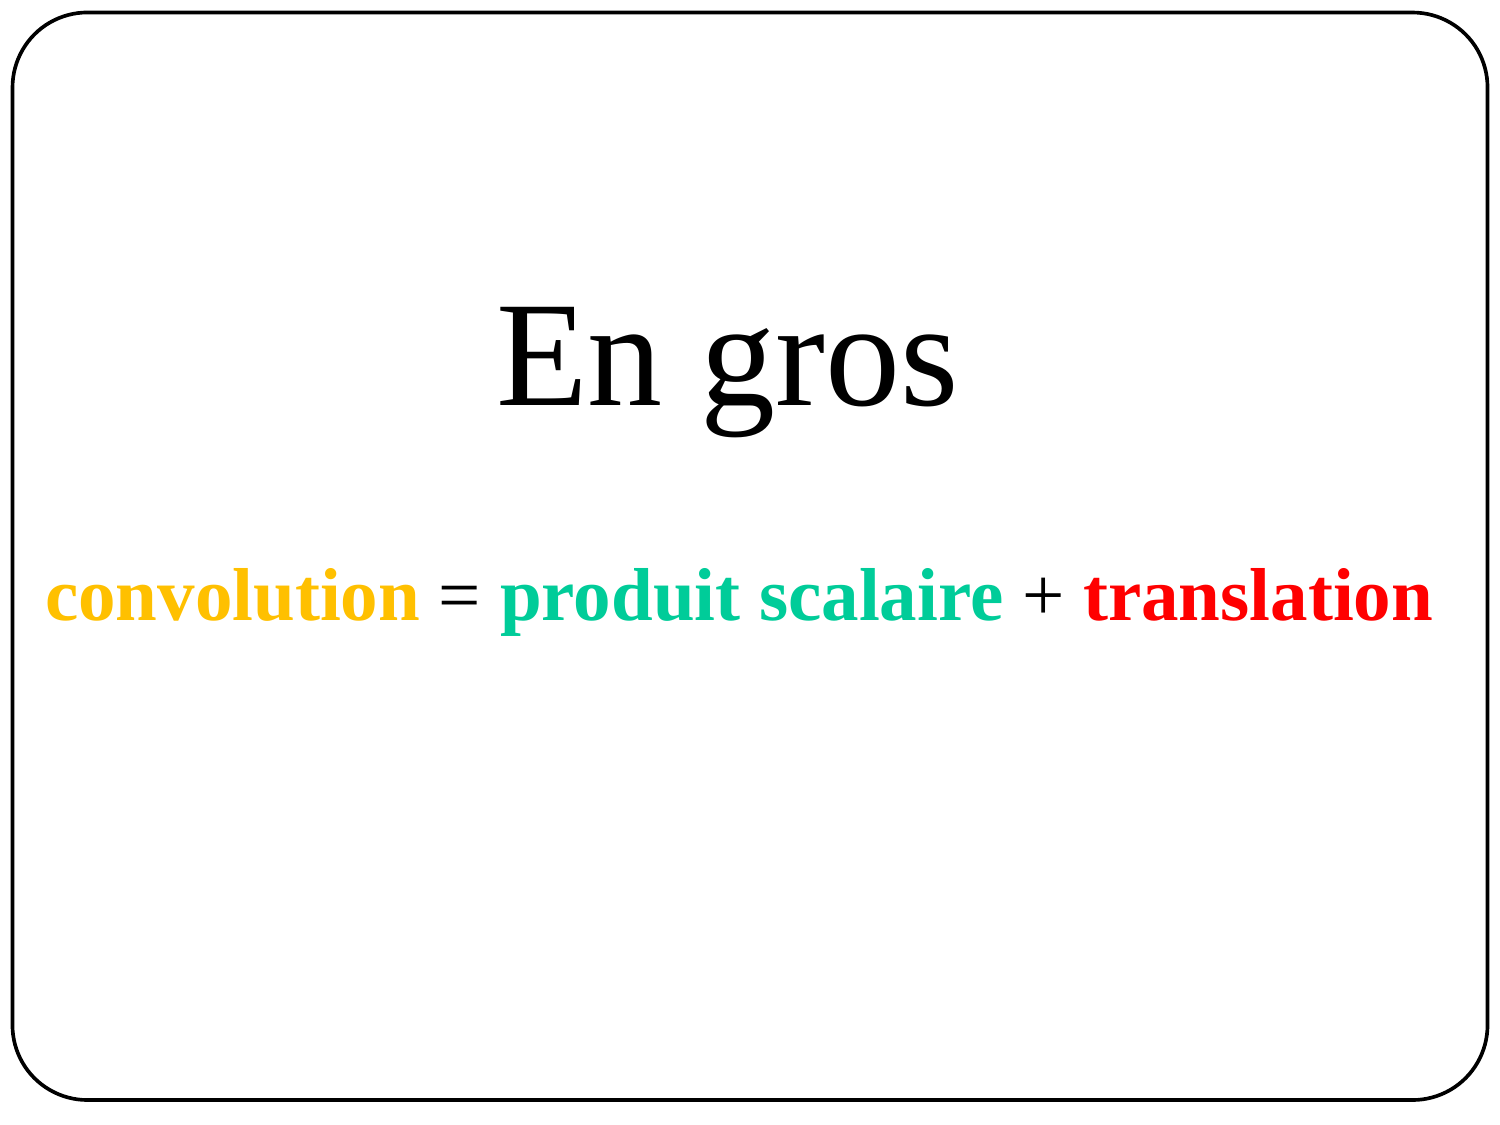

# En gros convolution = produit scalaire + translation